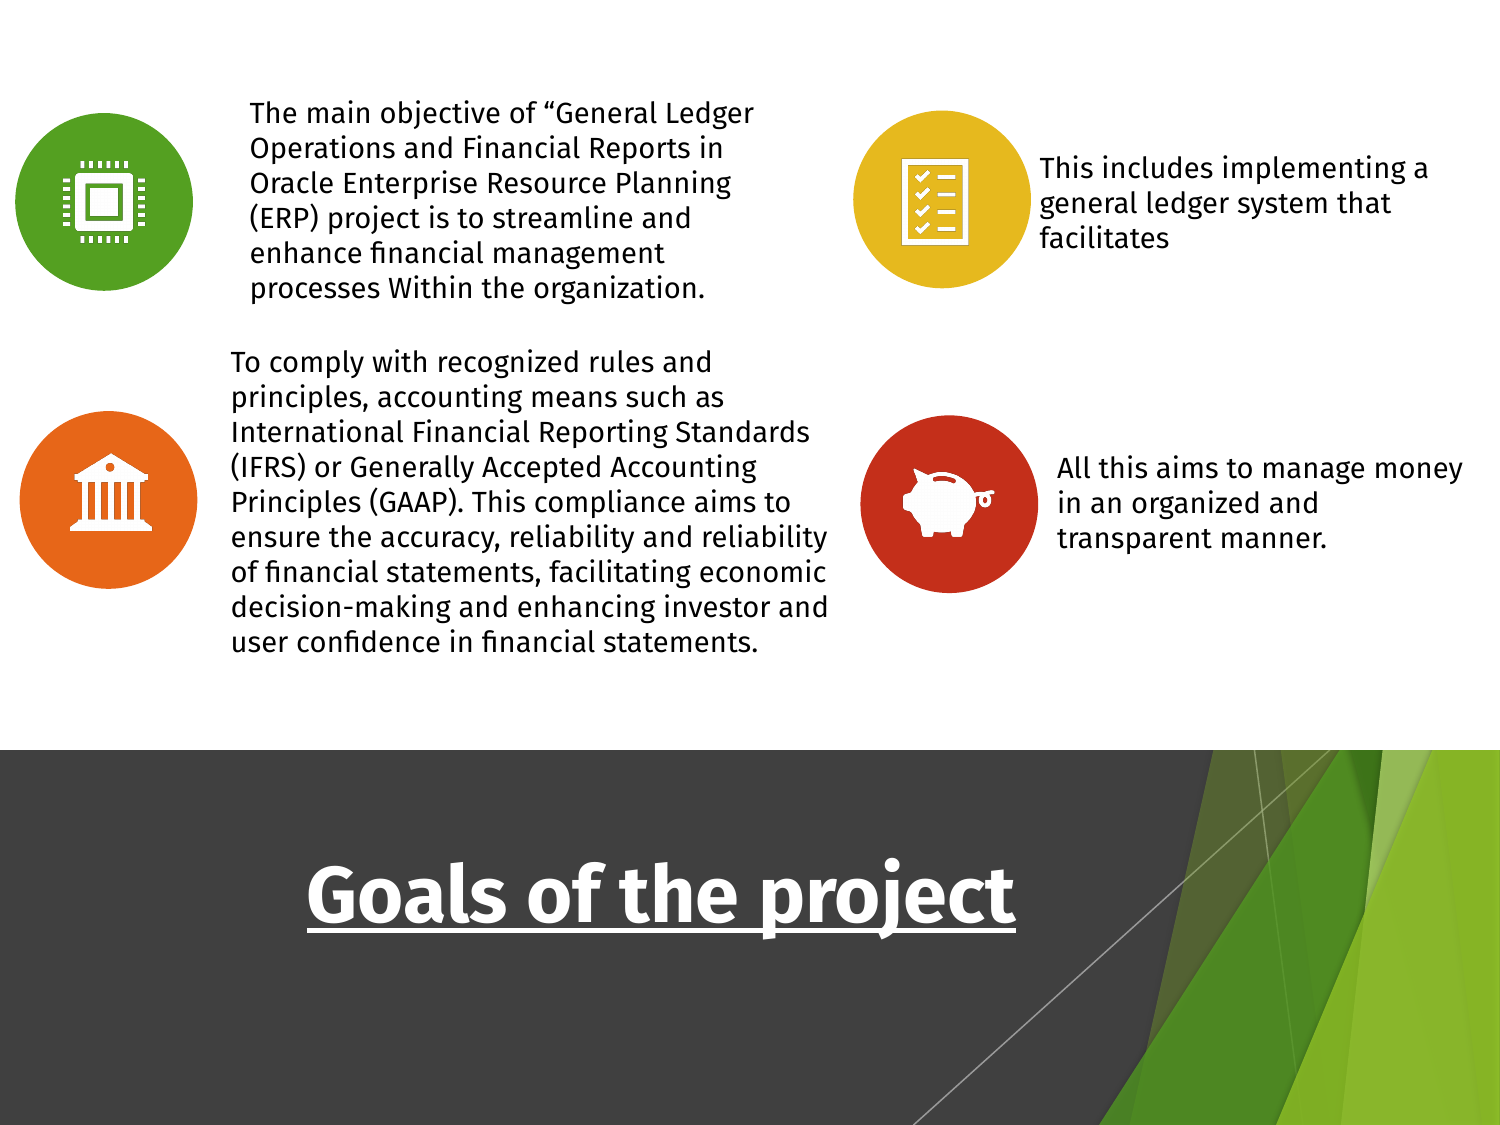

The main objective of “General Ledger Operations and Financial Reports in Oracle Enterprise Resource Planning (ERP) project is to streamline and enhance financial management processes Within the organization.
This includes implementing a general ledger system that facilitates
To comply with recognized rules and principles, accounting means such as International Financial Reporting Standards (IFRS) or Generally Accepted Accounting Principles (GAAP). This compliance aims to ensure the accuracy, reliability and reliability of financial statements, facilitating economic decision-making and enhancing investor and user confidence in financial statements.
All this aims to manage money in an organized and transparent manner.

Goals of the project